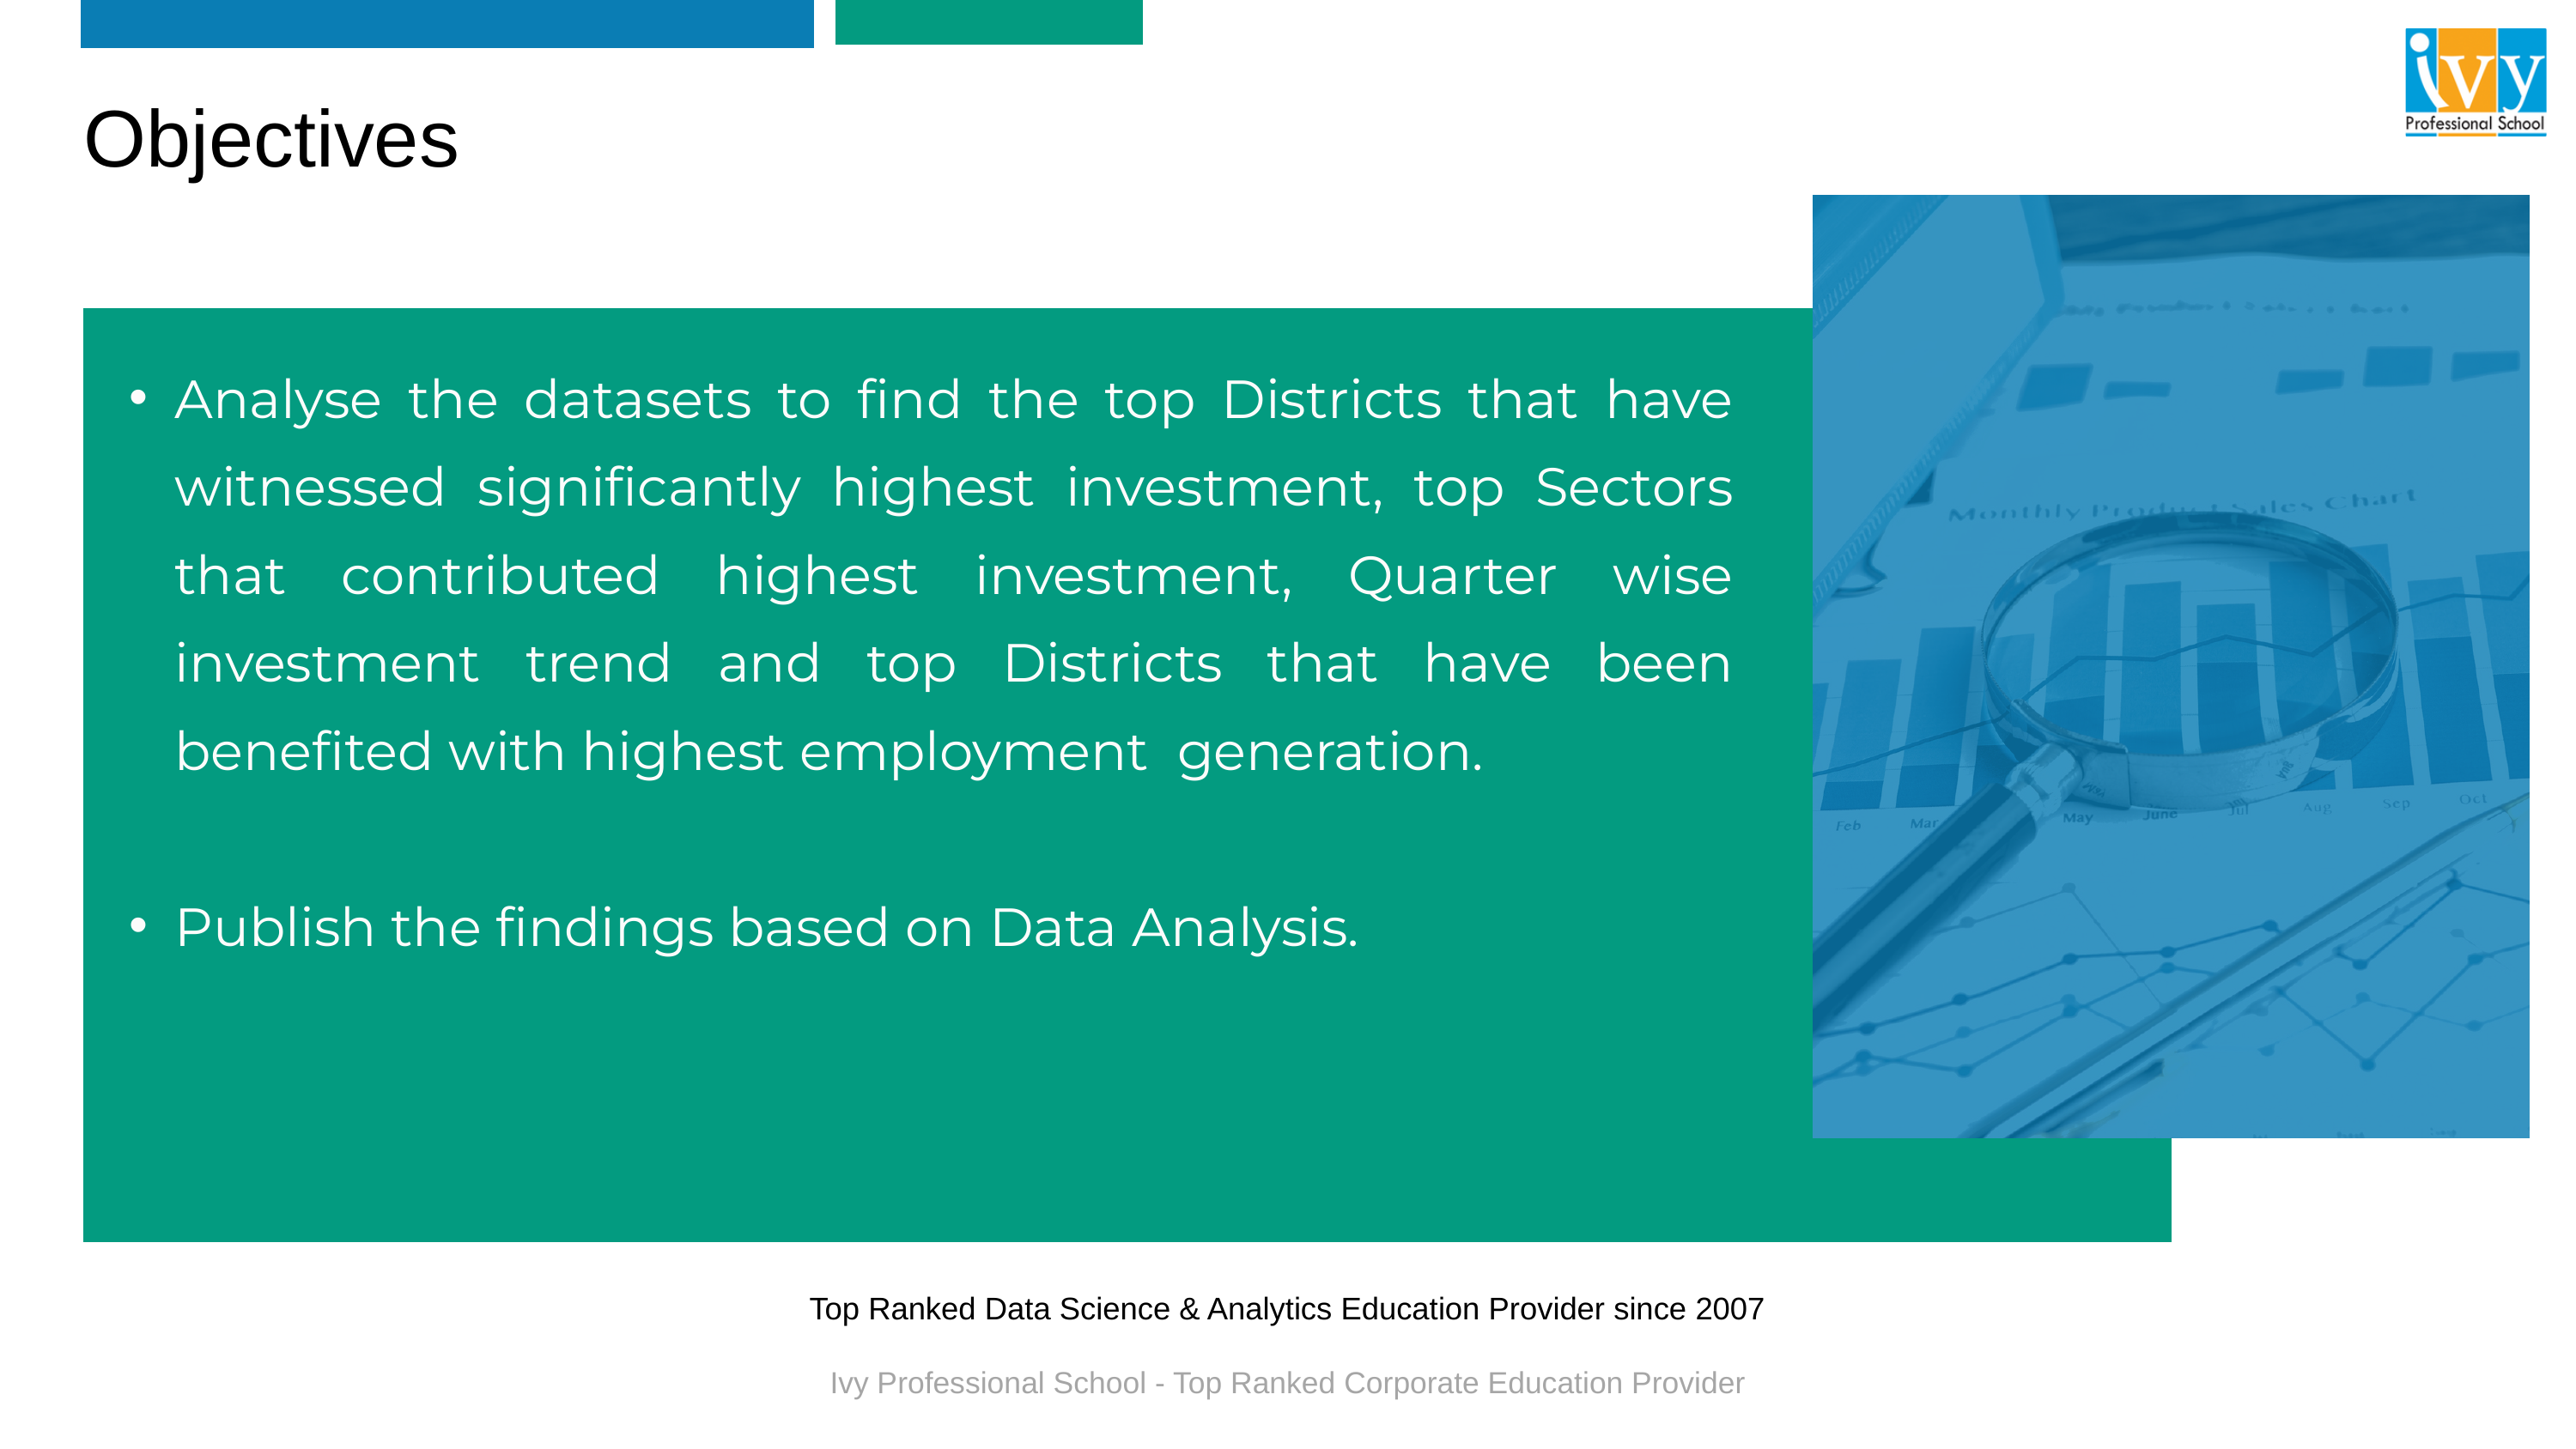

Objectives

Analyse the datasets to find the top Districts that have witnessed significantly highest investment, top Sectors that contributed highest investment, Quarter wise investment trend and top Districts that have been benefited with highest employment  generation.

Publish the findings based on Data Analysis.

Top Ranked Data Science & Analytics Education Provider since 2007

Ivy Professional School - Top Ranked Corporate Education Provider